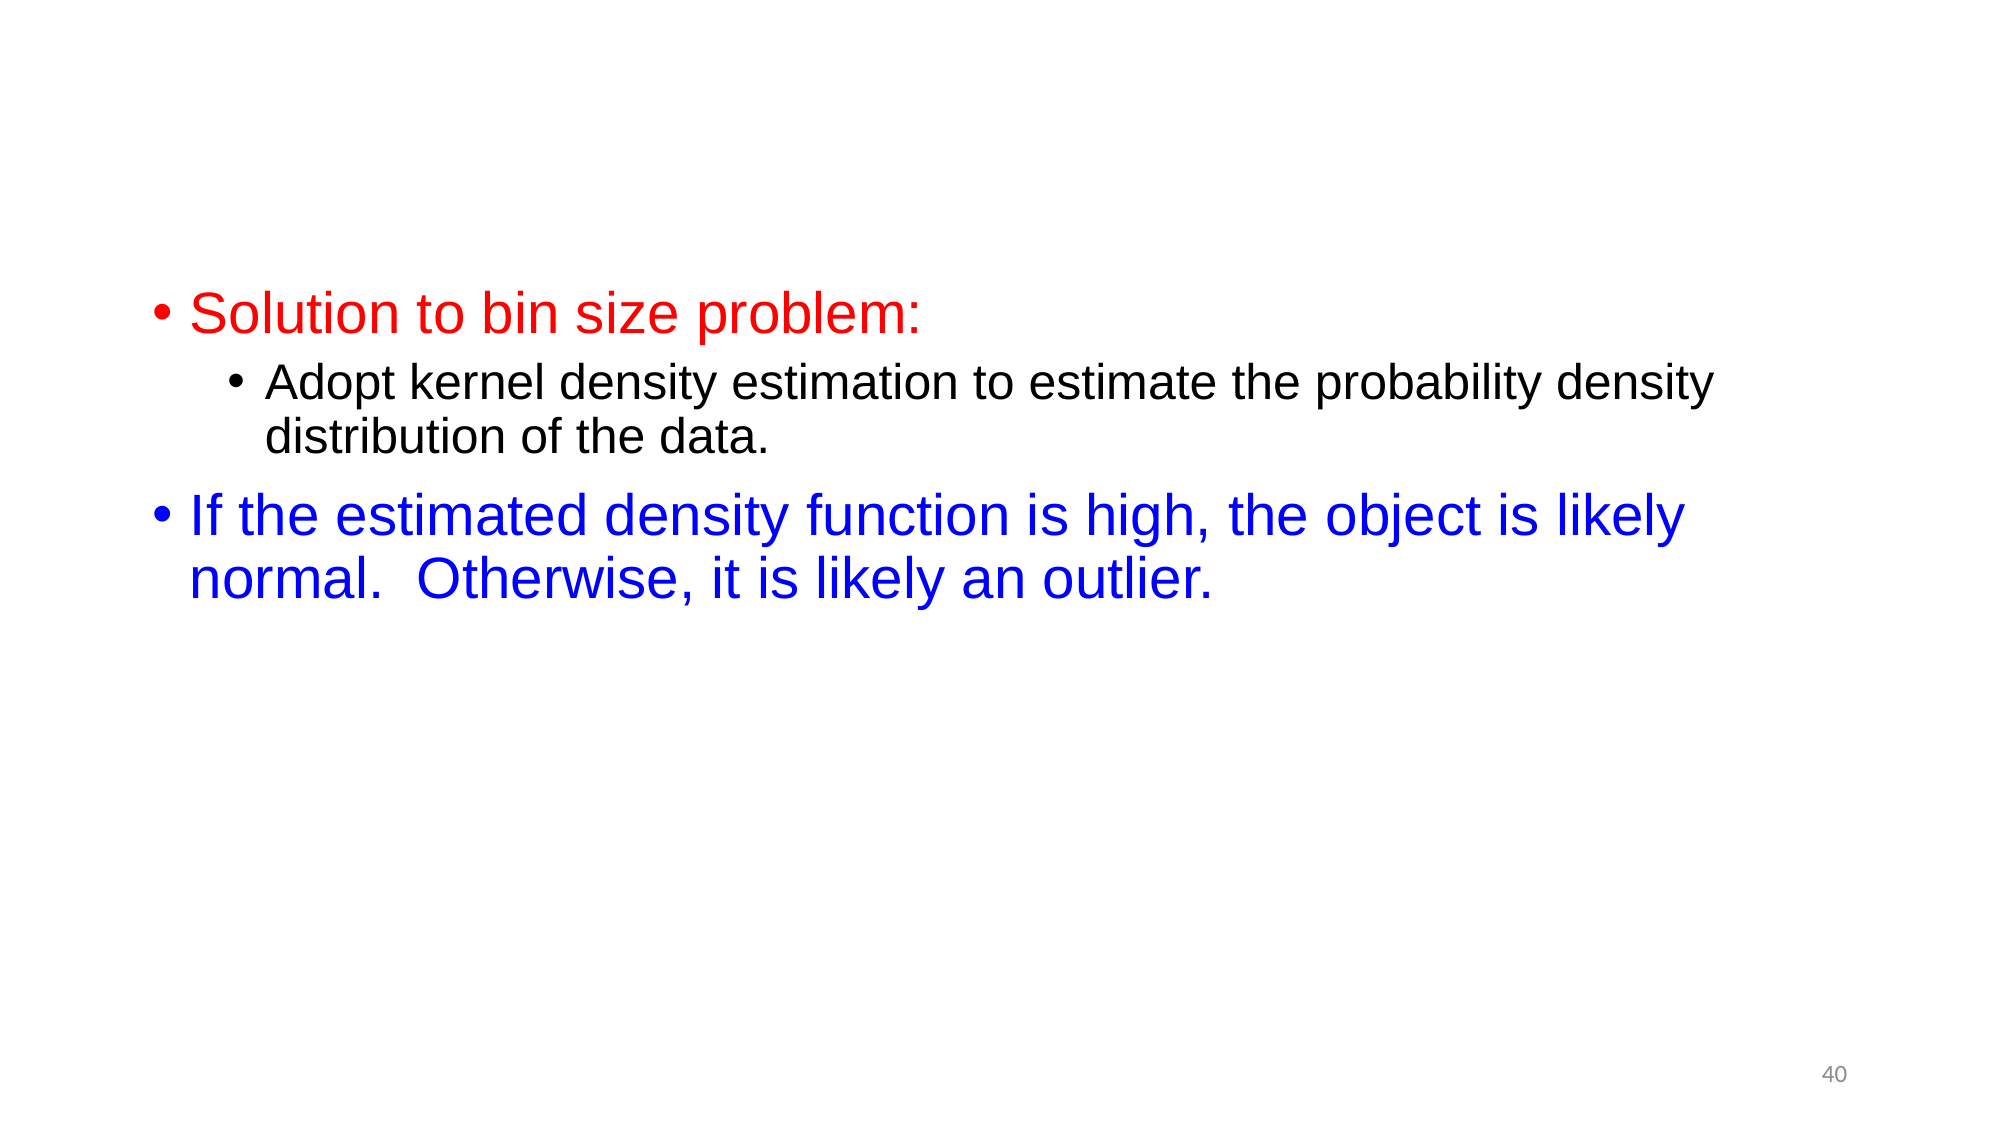

Solution to bin size problem:
Adopt kernel density estimation to estimate the probability density distribution of the data.
If the estimated density function is high, the object is likely normal.  Otherwise, it is likely an outlier.

40